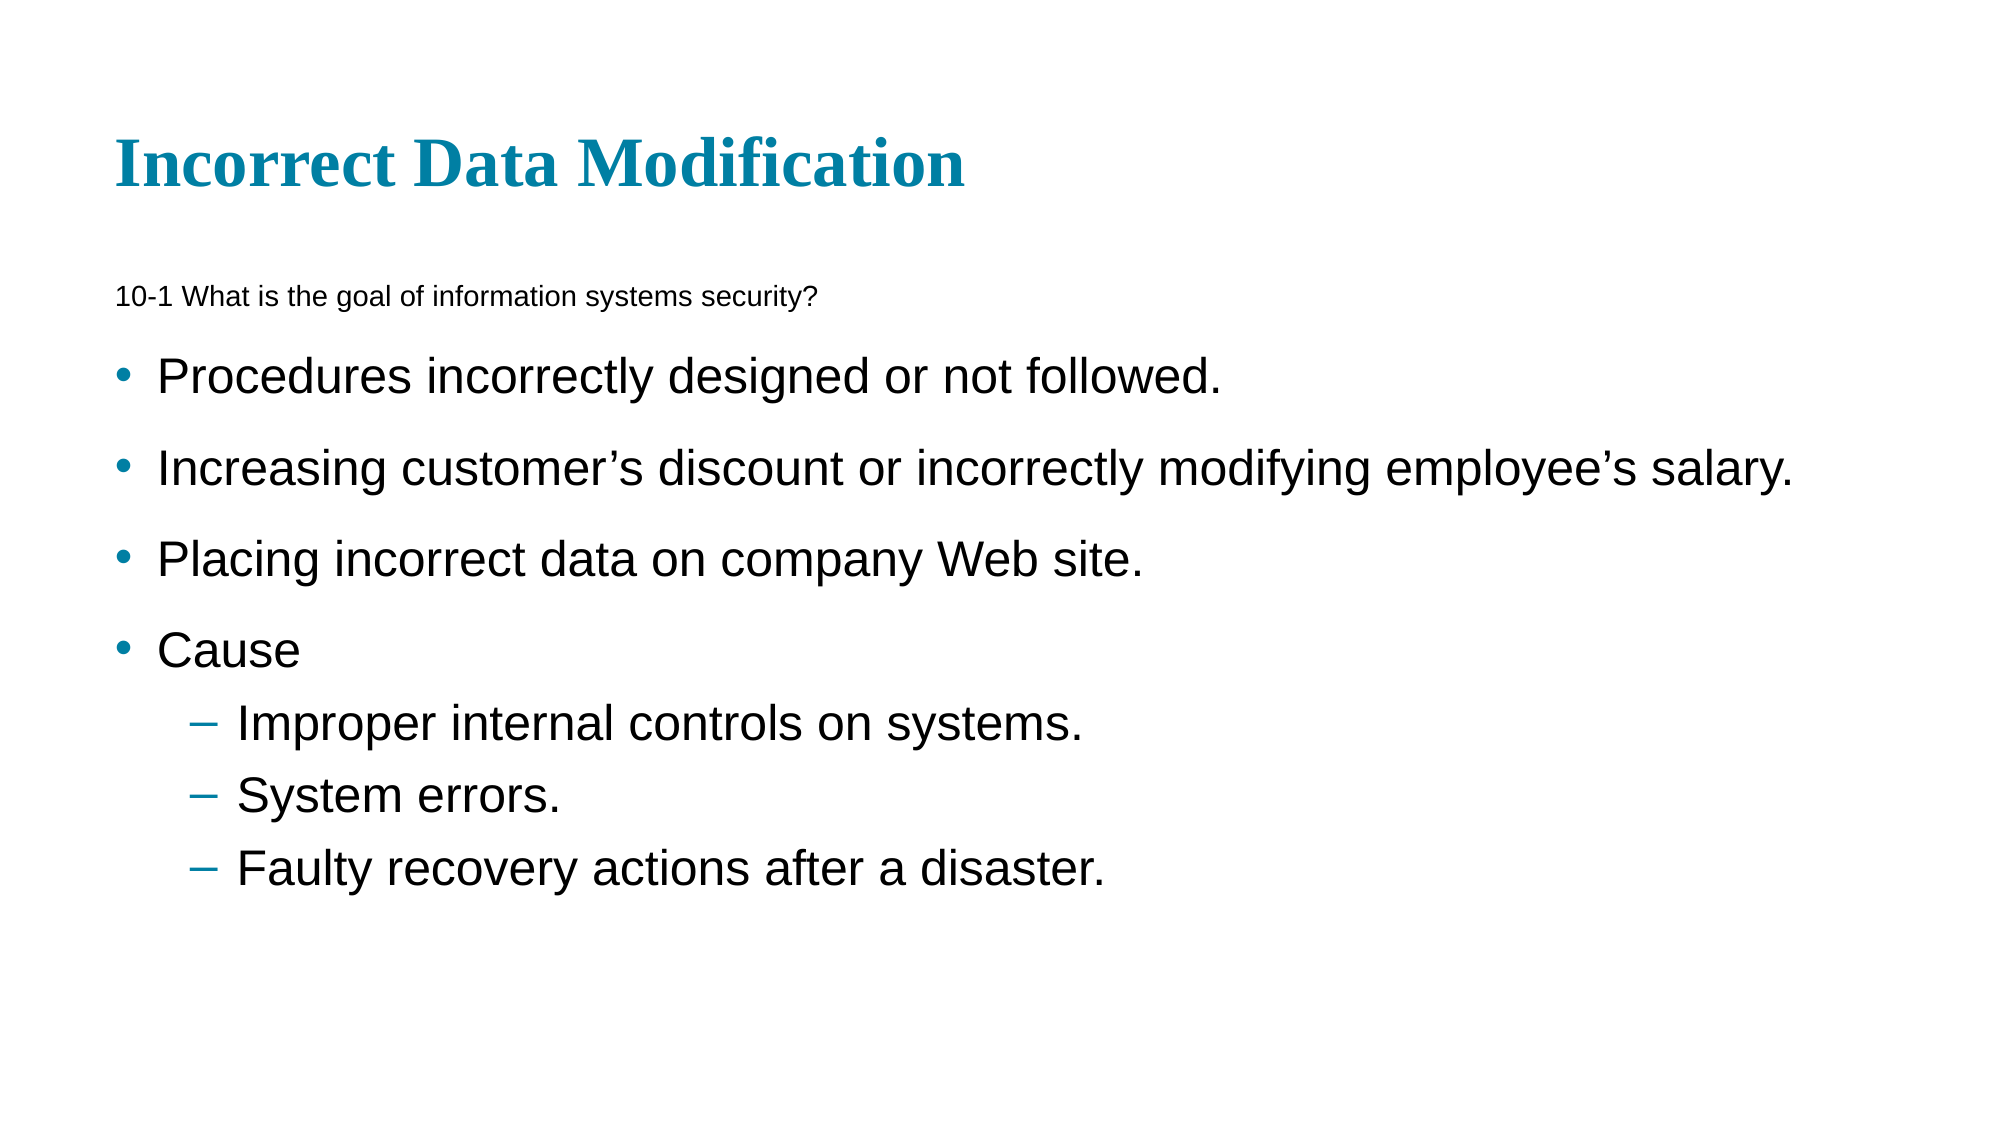

# Incorrect Data Modification
10-1 What is the goal of information systems security?
Procedures incorrectly designed or not followed.
Increasing customer’s discount or incorrectly modifying employee’s salary.
Placing incorrect data on company Web site.
Cause
Improper internal controls on systems.
System errors.
Faulty recovery actions after a disaster.